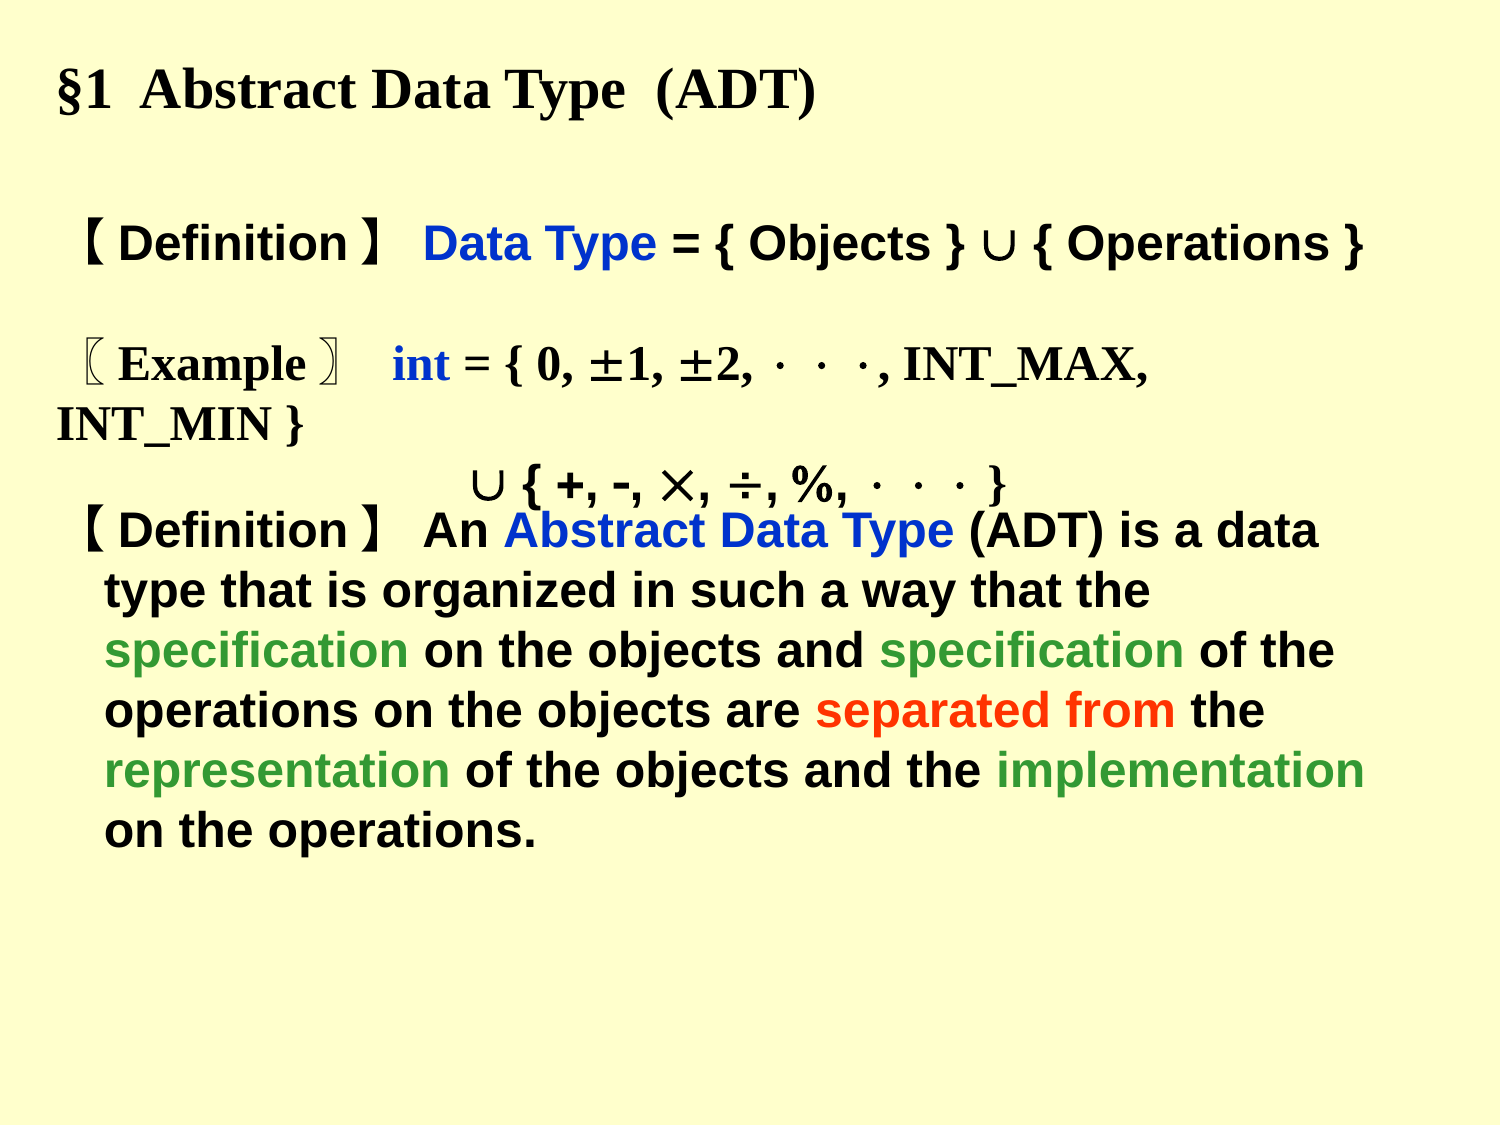

§1  Abstract Data Type  (ADT)
【Definition】Data Type = { Objects } ∪ { Operations }

〖Example〗 int = { 0, ±1, ±2, ⋅ ⋅ ⋅, INT_MAX, INT_MIN }
                                 ∪ { +, −, ×, ÷, %, ⋅ ⋅ ⋅ }
【Definition】An Abstract Data Type (ADT) is a data type that is organized in such a way that the specification on the objects and specification of the operations on the objects are separated from the representation of the objects and the implementation on the operations.